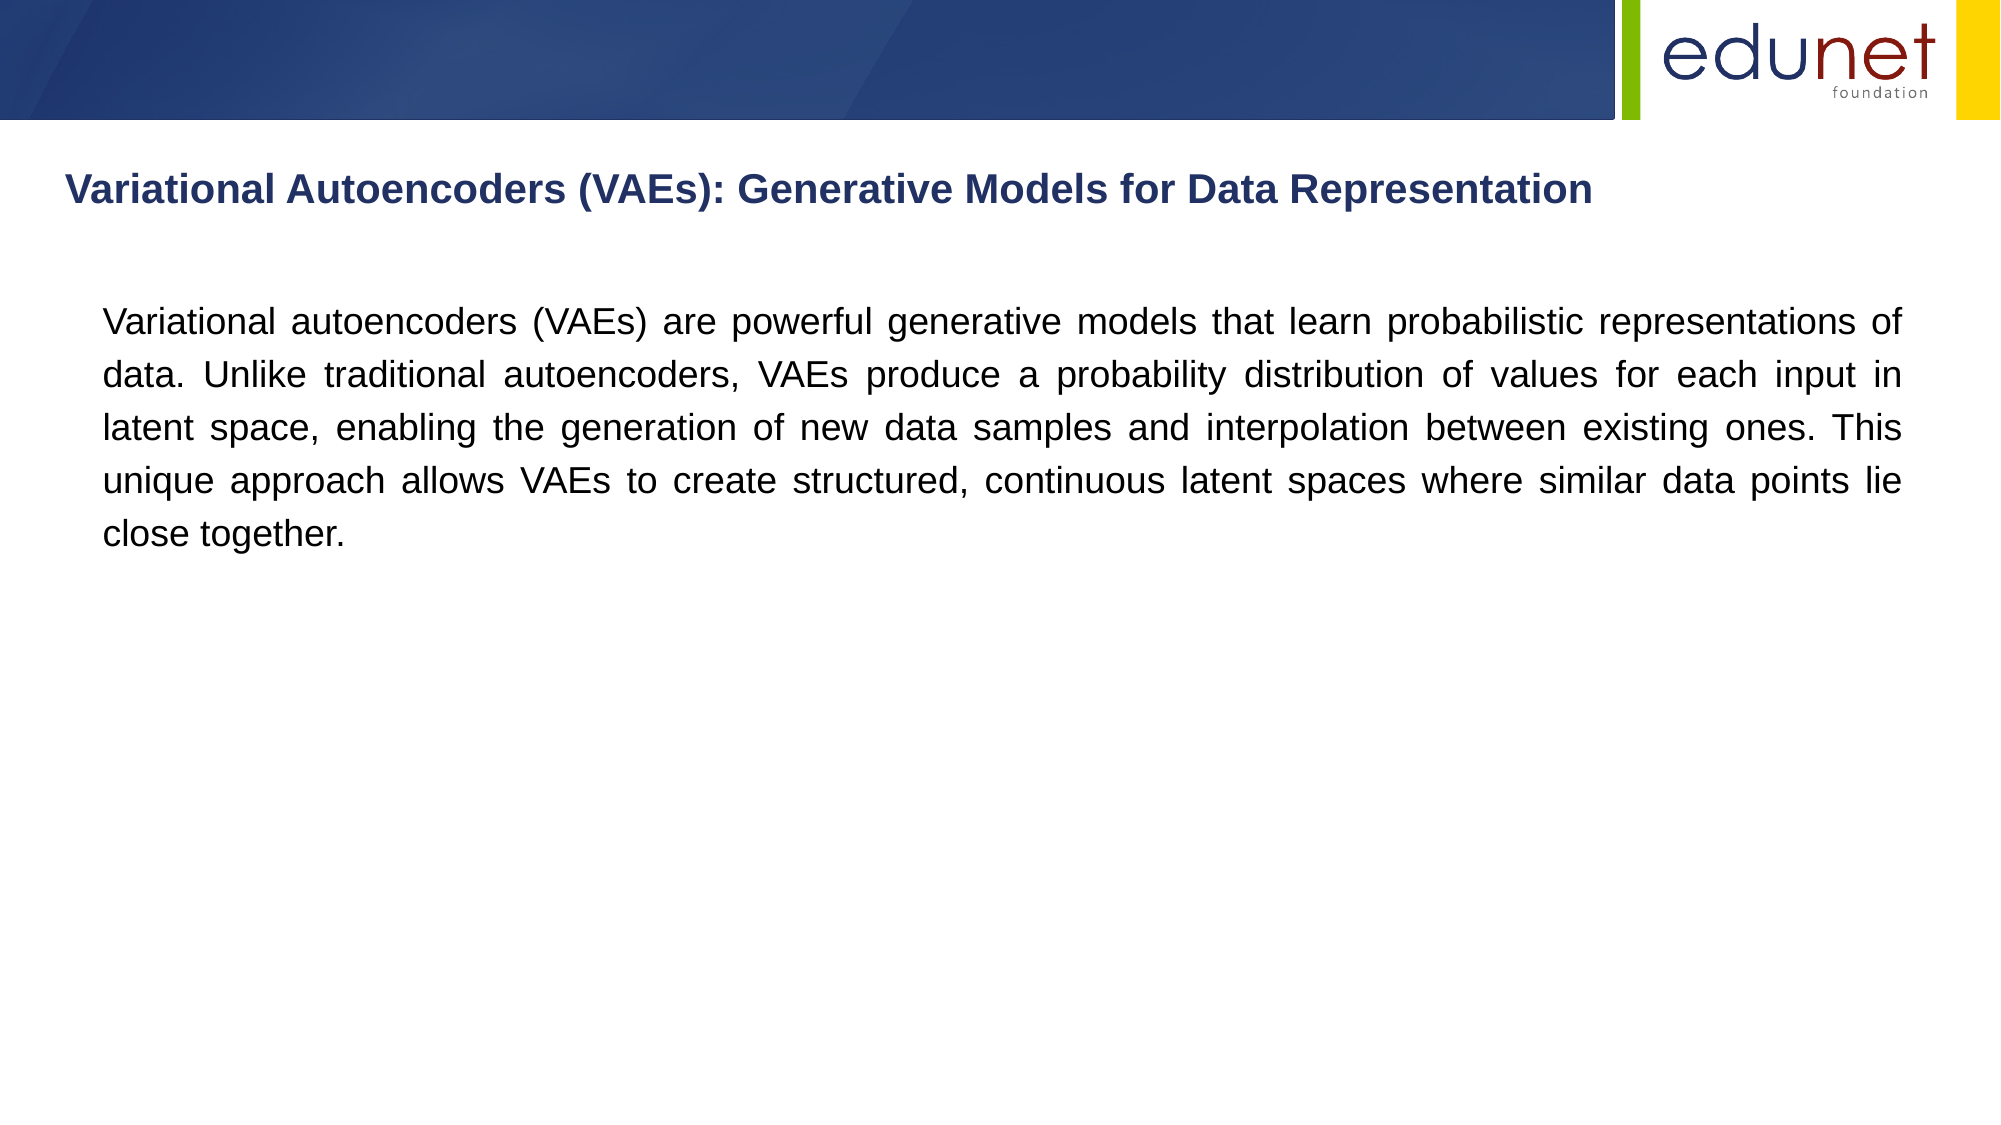

Variational Autoencoders (VAEs): Generative Models for Data Representation
Variational autoencoders (VAEs) are powerful generative models that learn probabilistic representations of data. Unlike traditional autoencoders, VAEs produce a probability distribution of values for each input in latent space, enabling the generation of new data samples and interpolation between existing ones. This unique approach allows VAEs to create structured, continuous latent spaces where similar data points lie close together.